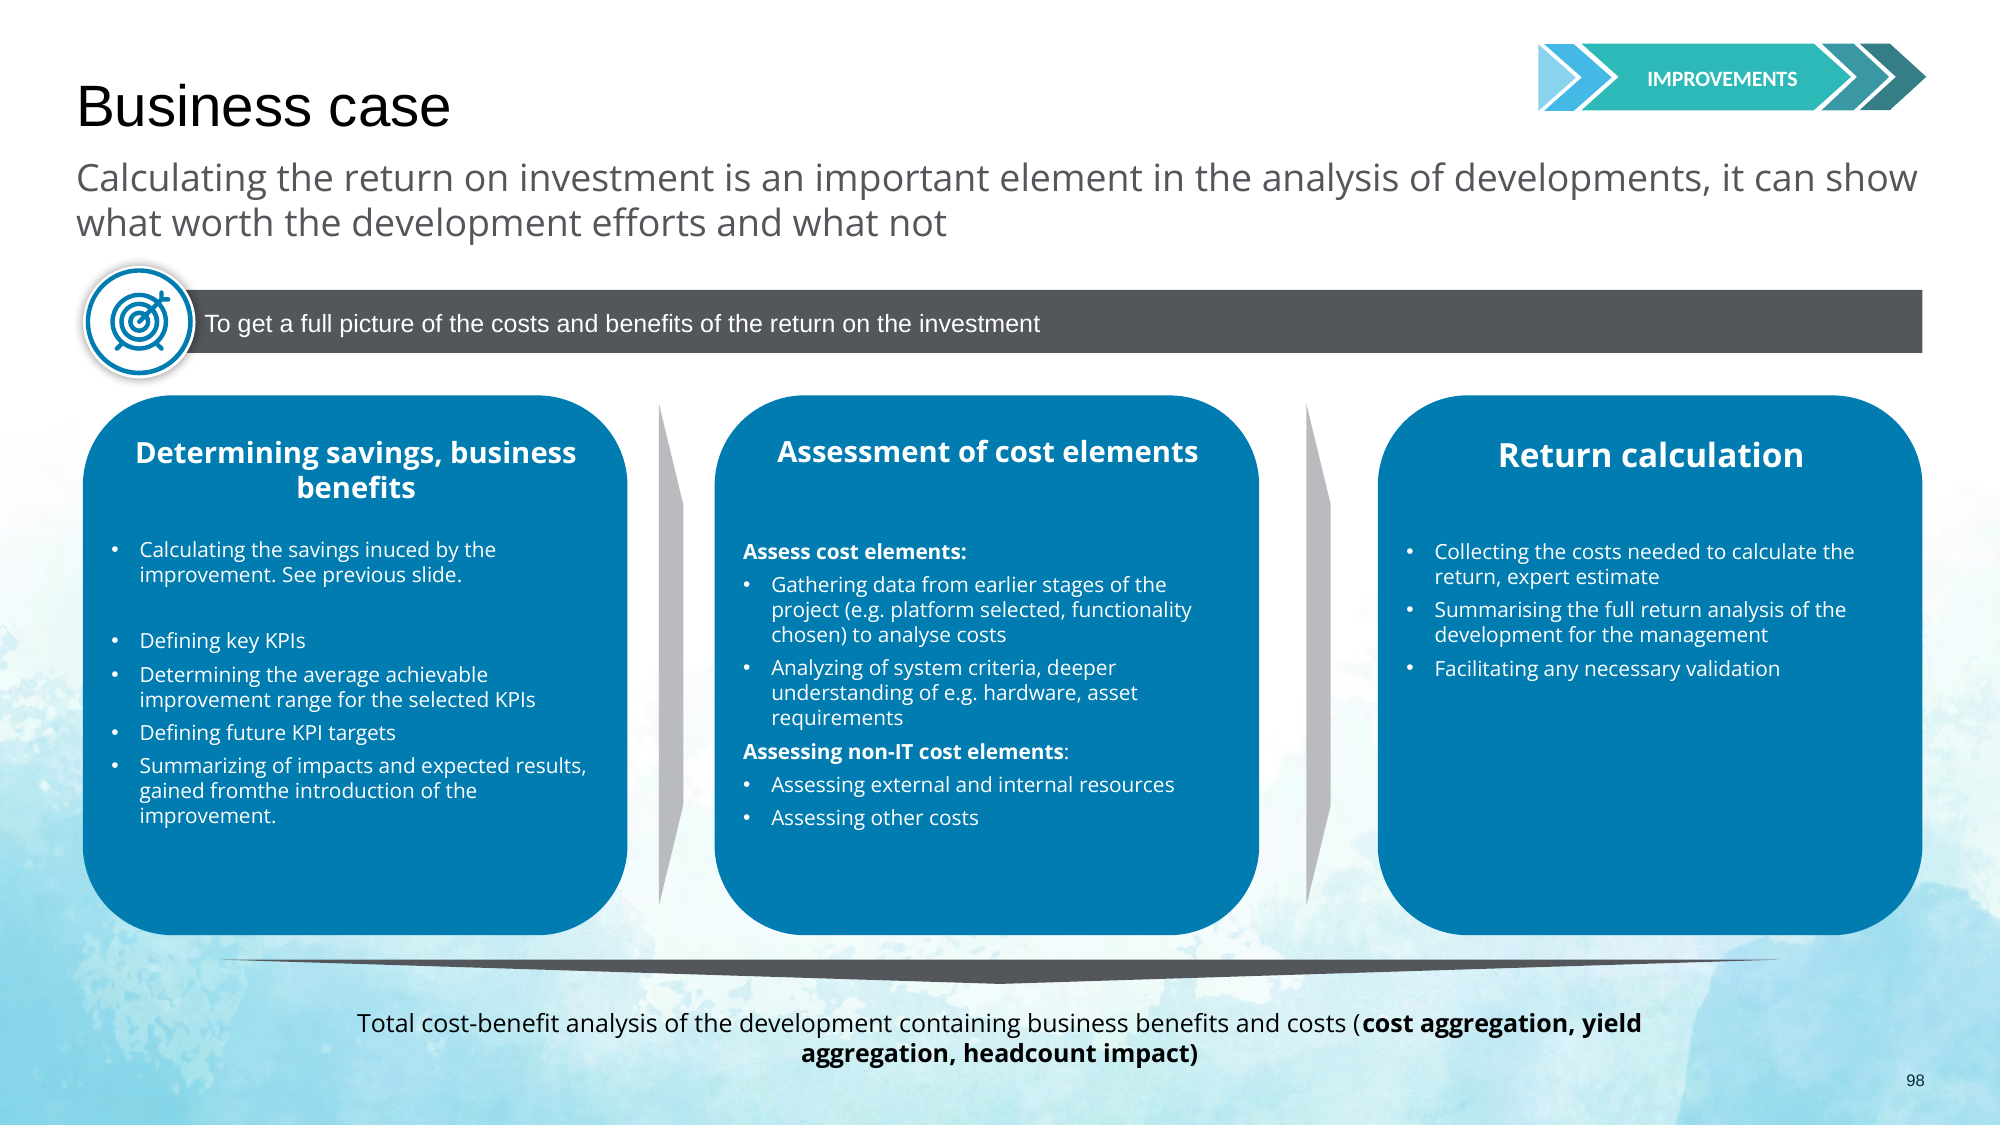

IMPROVEMENTS

# Business case
Calculating the return on investment is an important element in the analysis of developments, it can show what worth the development efforts and what not

   To get a full picture of the costs and benefits of the return on the investment

Assessment of cost elements
Determining savings, business benefits
Return calculation
Calculating the savings inuced by the improvement. See previous slide.

Defining key KPIs
Determining the average achievable improvement range for the selected KPIs
Defining future KPI targets
Summarizing of impacts and expected results, gained fromthe introduction of the improvement.
Assess cost elements:
Gathering data from earlier stages of the project (e.g. platform selected, functionality chosen) to analyse costs
Analyzing of system criteria, deeper understanding of e.g. hardware, asset requirements
Assessing non-IT cost elements:
Assessing external and internal resources
Assessing other costs
Collecting the costs needed to calculate the return, expert estimate
Summarising the full return analysis of the development for the management
Facilitating any necessary validation

Total cost-benefit analysis of the development containing business benefits and costs (cost aggregation, yield aggregation, headcount impact)